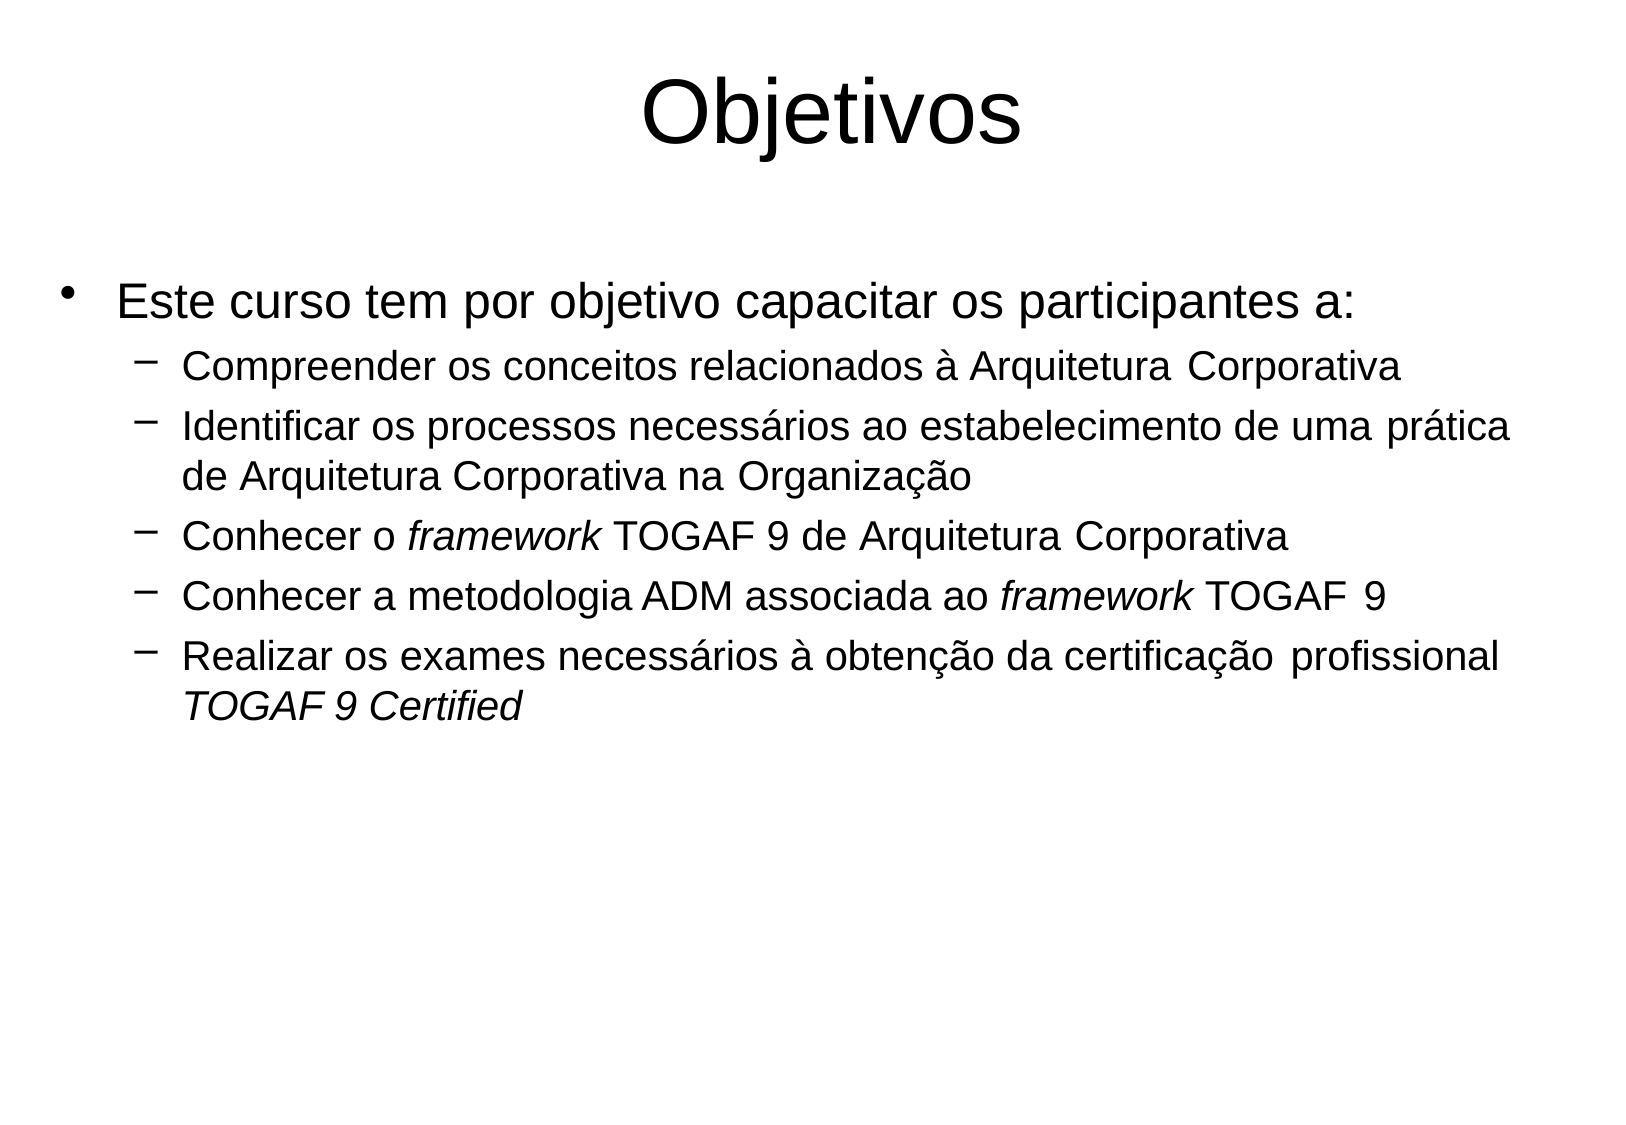

# Objetivos
Este curso tem por objetivo capacitar os participantes a:
Compreender os conceitos relacionados à Arquitetura Corporativa
Identificar os processos necessários ao estabelecimento de uma prática
de Arquitetura Corporativa na Organização
Conhecer o framework TOGAF 9 de Arquitetura Corporativa
Conhecer a metodologia ADM associada ao framework TOGAF 9
Realizar os exames necessários à obtenção da certificação profissional
TOGAF 9 Certified